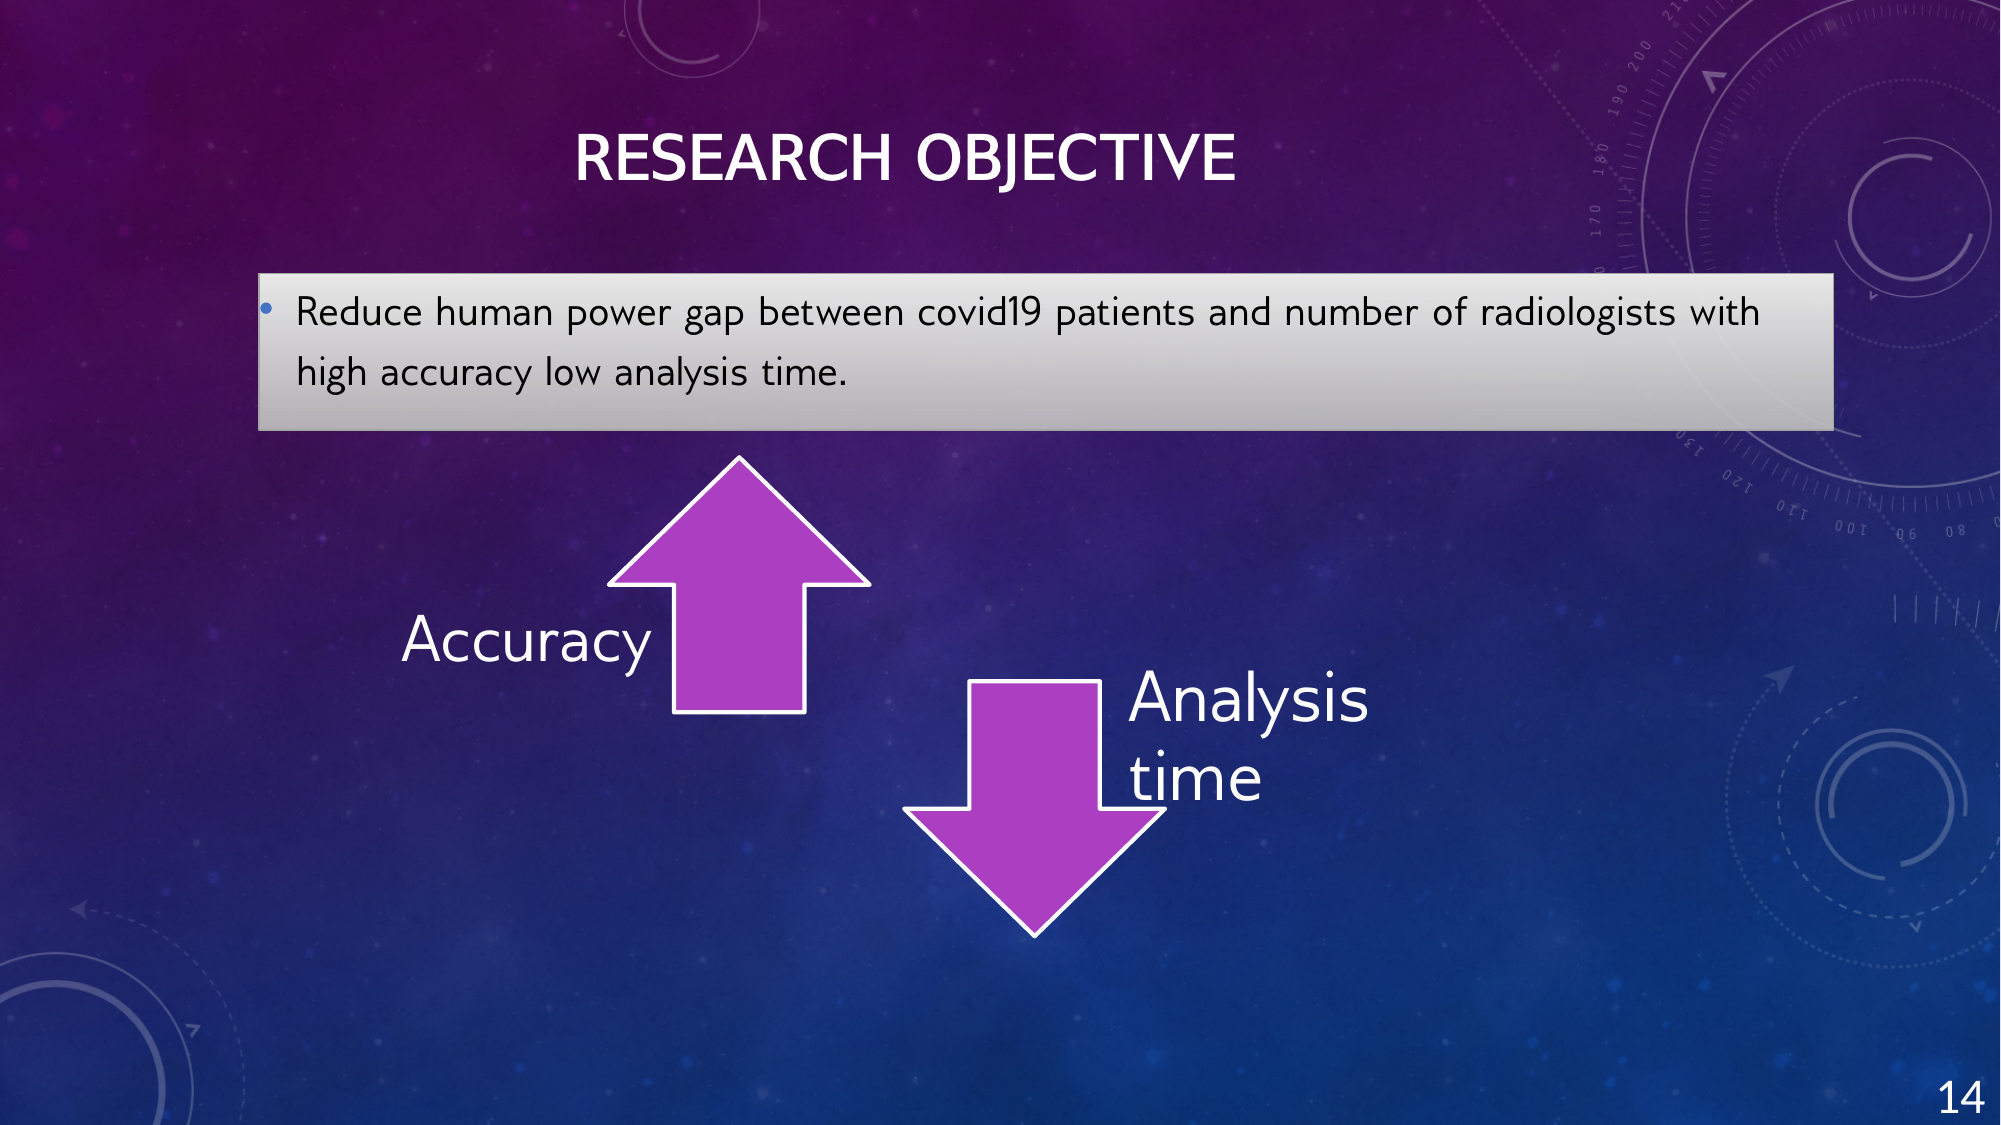

# Research objective
Reduce human power gap between covid19 patients and number of radiologists with high accuracy low analysis time.

Accuracy

Analysis time
14